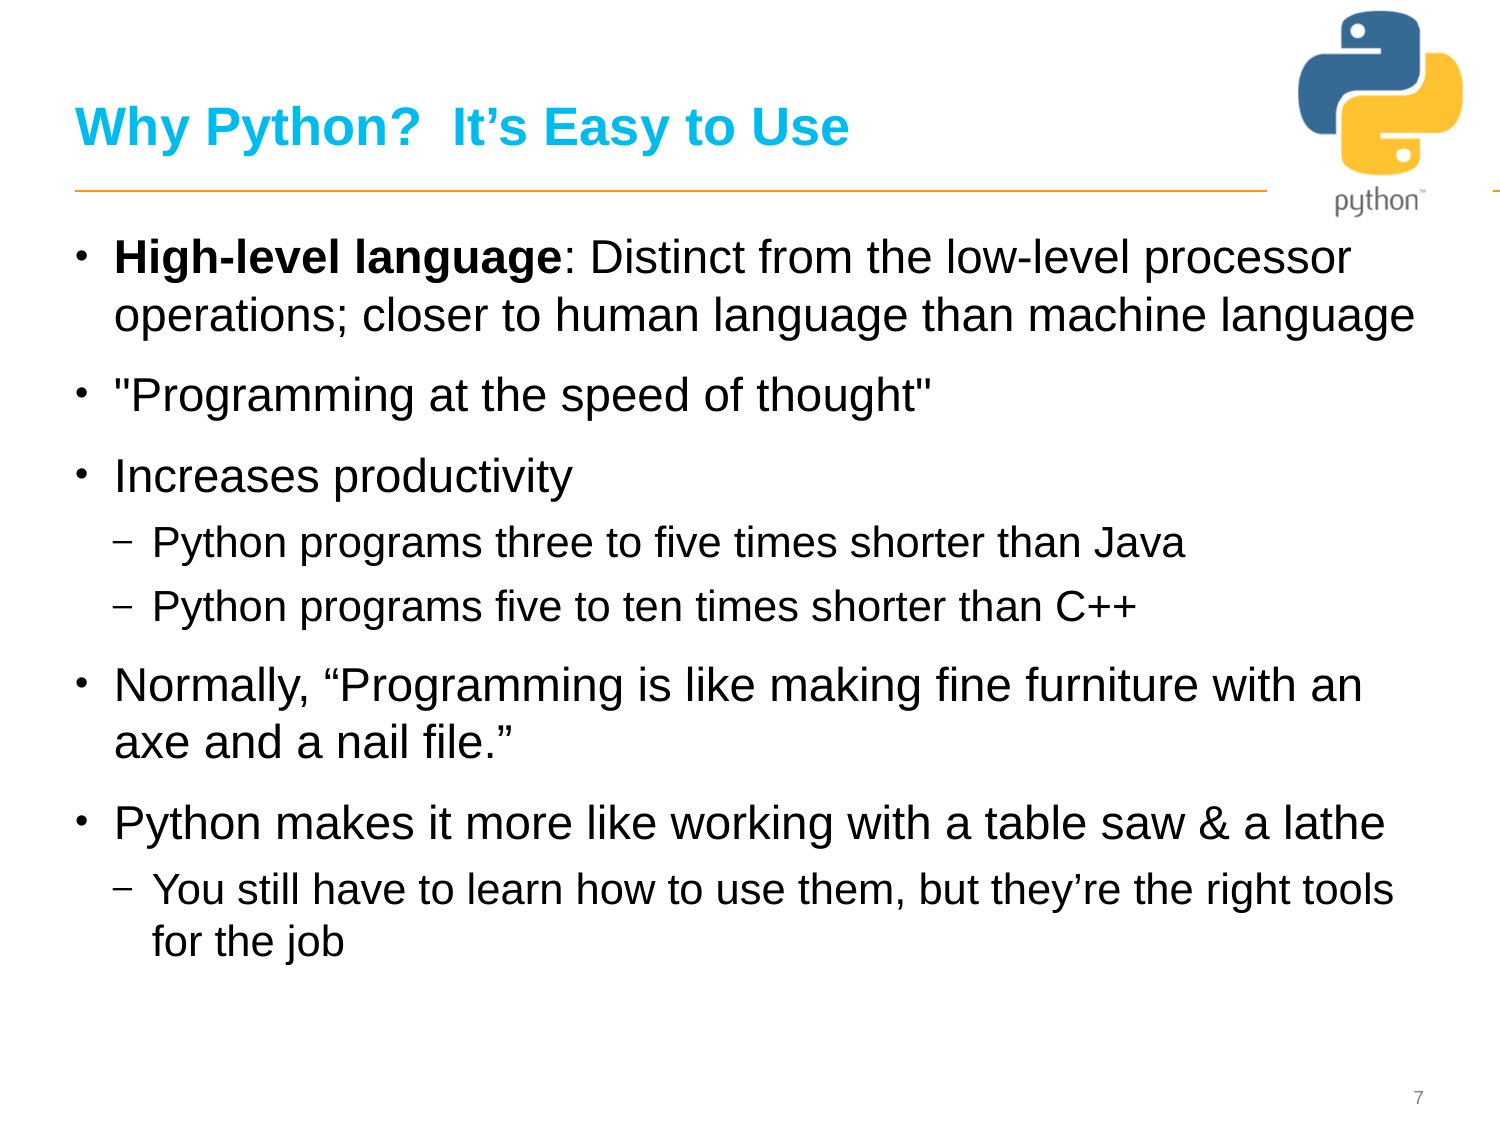

7
# Why Python?  It’s Easy to Use
High-level language: Distinct from the low-level processor operations; closer to human language than machine language
"Programming at the speed of thought"
Increases productivity
Python programs three to five times shorter than Java
Python programs five to ten times shorter than C++
Normally, “Programming is like making fine furniture with an axe and a nail file.”
Python makes it more like working with a table saw & a lathe
You still have to learn how to use them, but they’re the right tools for the job